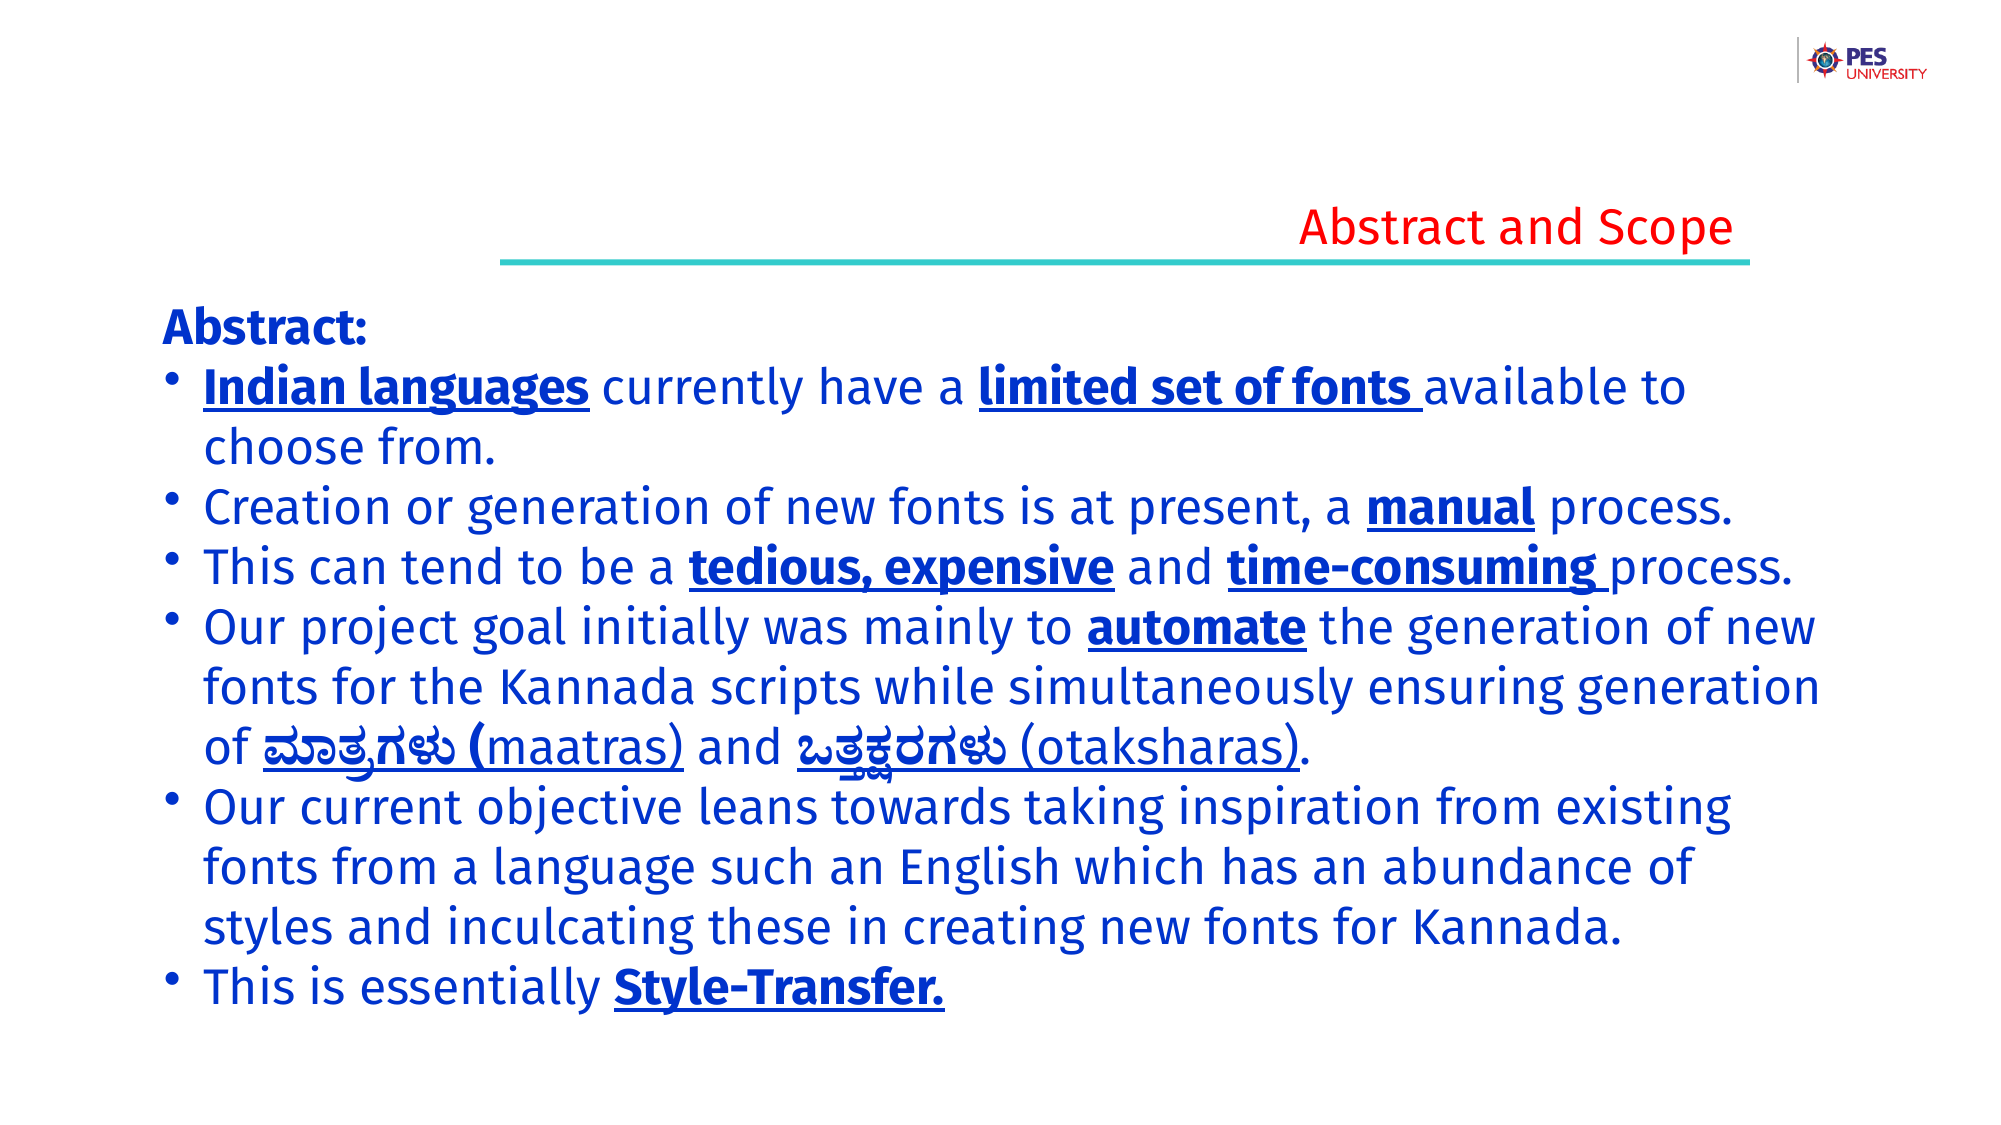

Abstract and Scope

Abstract:
Indian languages currently have a limited set of fonts available to choose from.
Creation or generation of new fonts is at present, a manual process.
This can tend to be a tedious, expensive and time-consuming process.
Our project goal initially was mainly to automate the generation of new fonts for the Kannada scripts while simultaneously ensuring generation of ಮಾತ್ರಗಳು (maatras) and ಒತ್ತಕ್ಷರಗಳು (otaksharas).
Our current objective leans towards taking inspiration from existing fonts from a language such an English which has an abundance of styles and inculcating these in creating new fonts for Kannada.
This is essentially Style-Transfer.